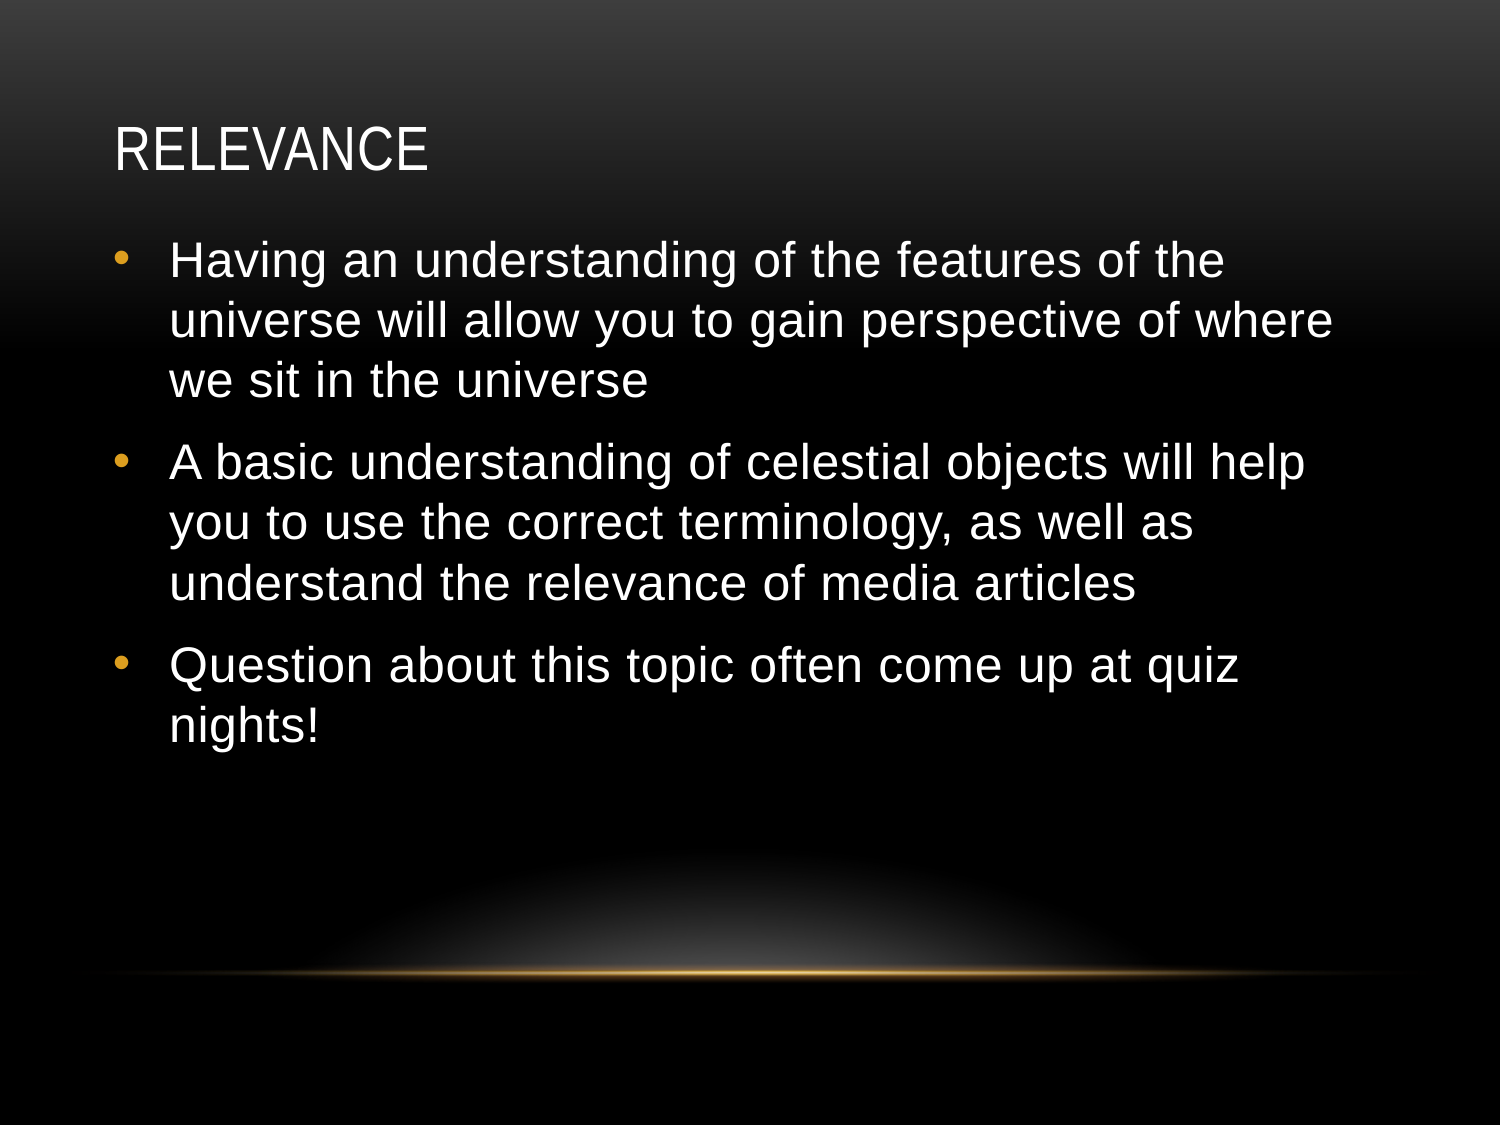

# Relevance
Having an understanding of the features of the universe will allow you to gain perspective of where we sit in the universe
A basic understanding of celestial objects will help you to use the correct terminology, as well as understand the relevance of media articles
Question about this topic often come up at quiz nights!